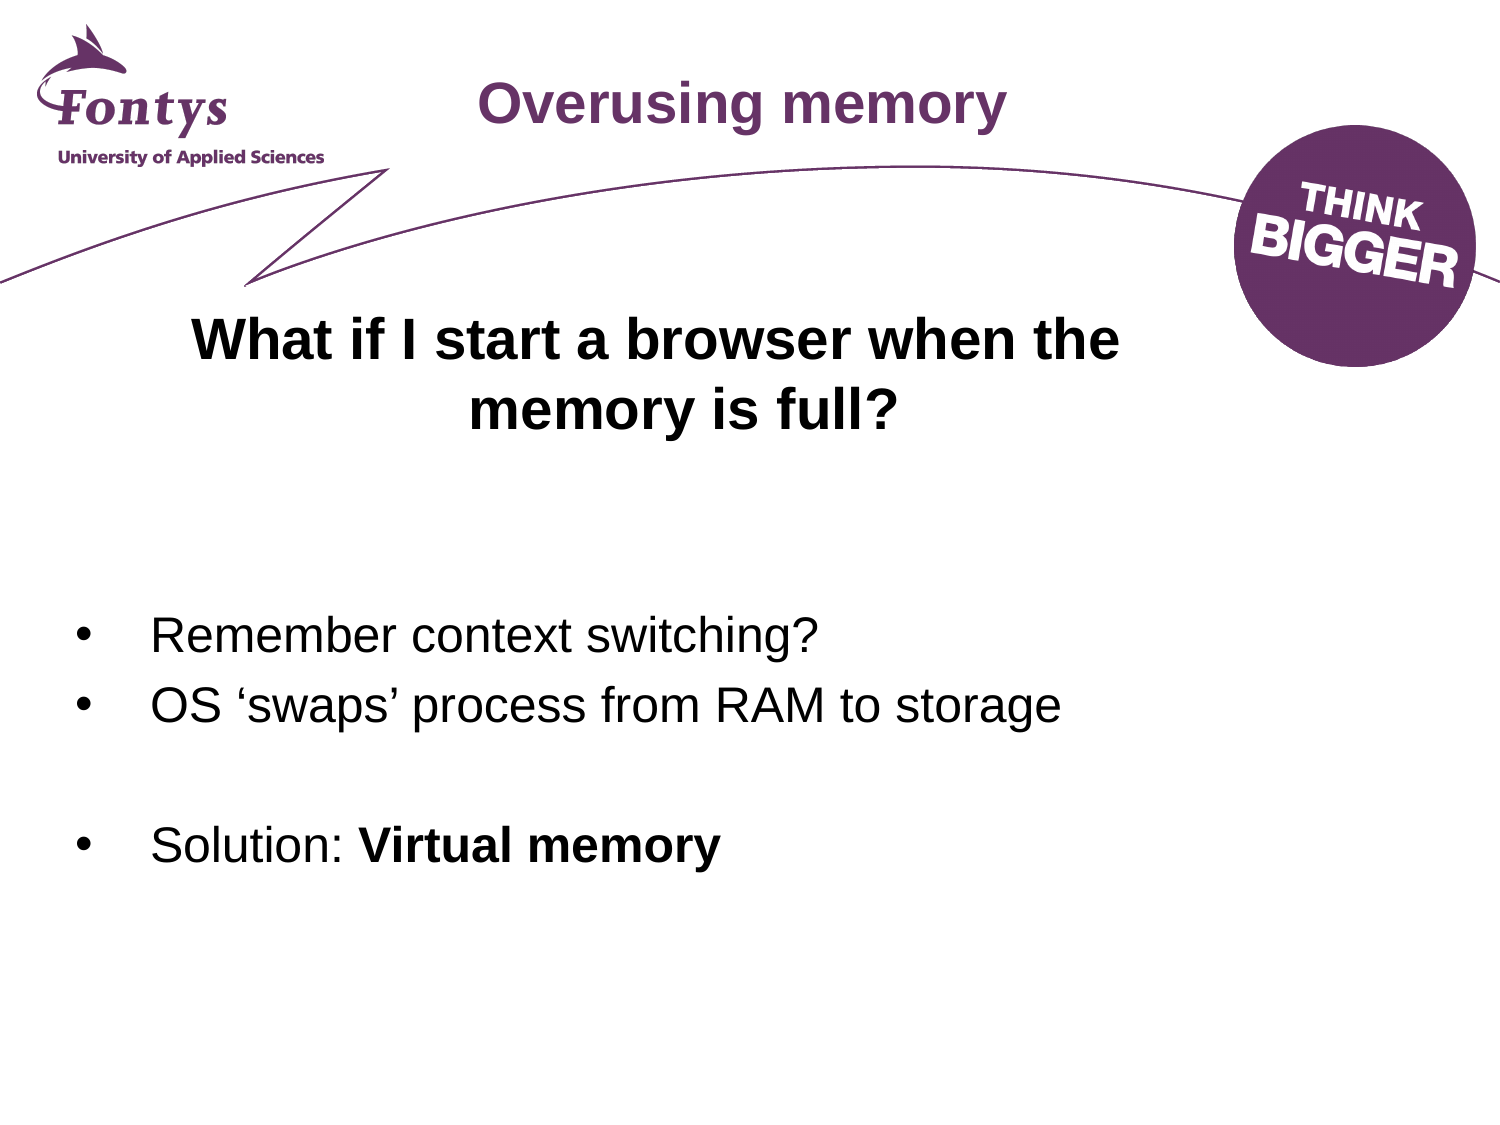

# Overusing memory
What if I start a browser when the memory is full?

Remember context switching?
OS ‘swaps’ process from RAM to storage

Solution: Virtual memory